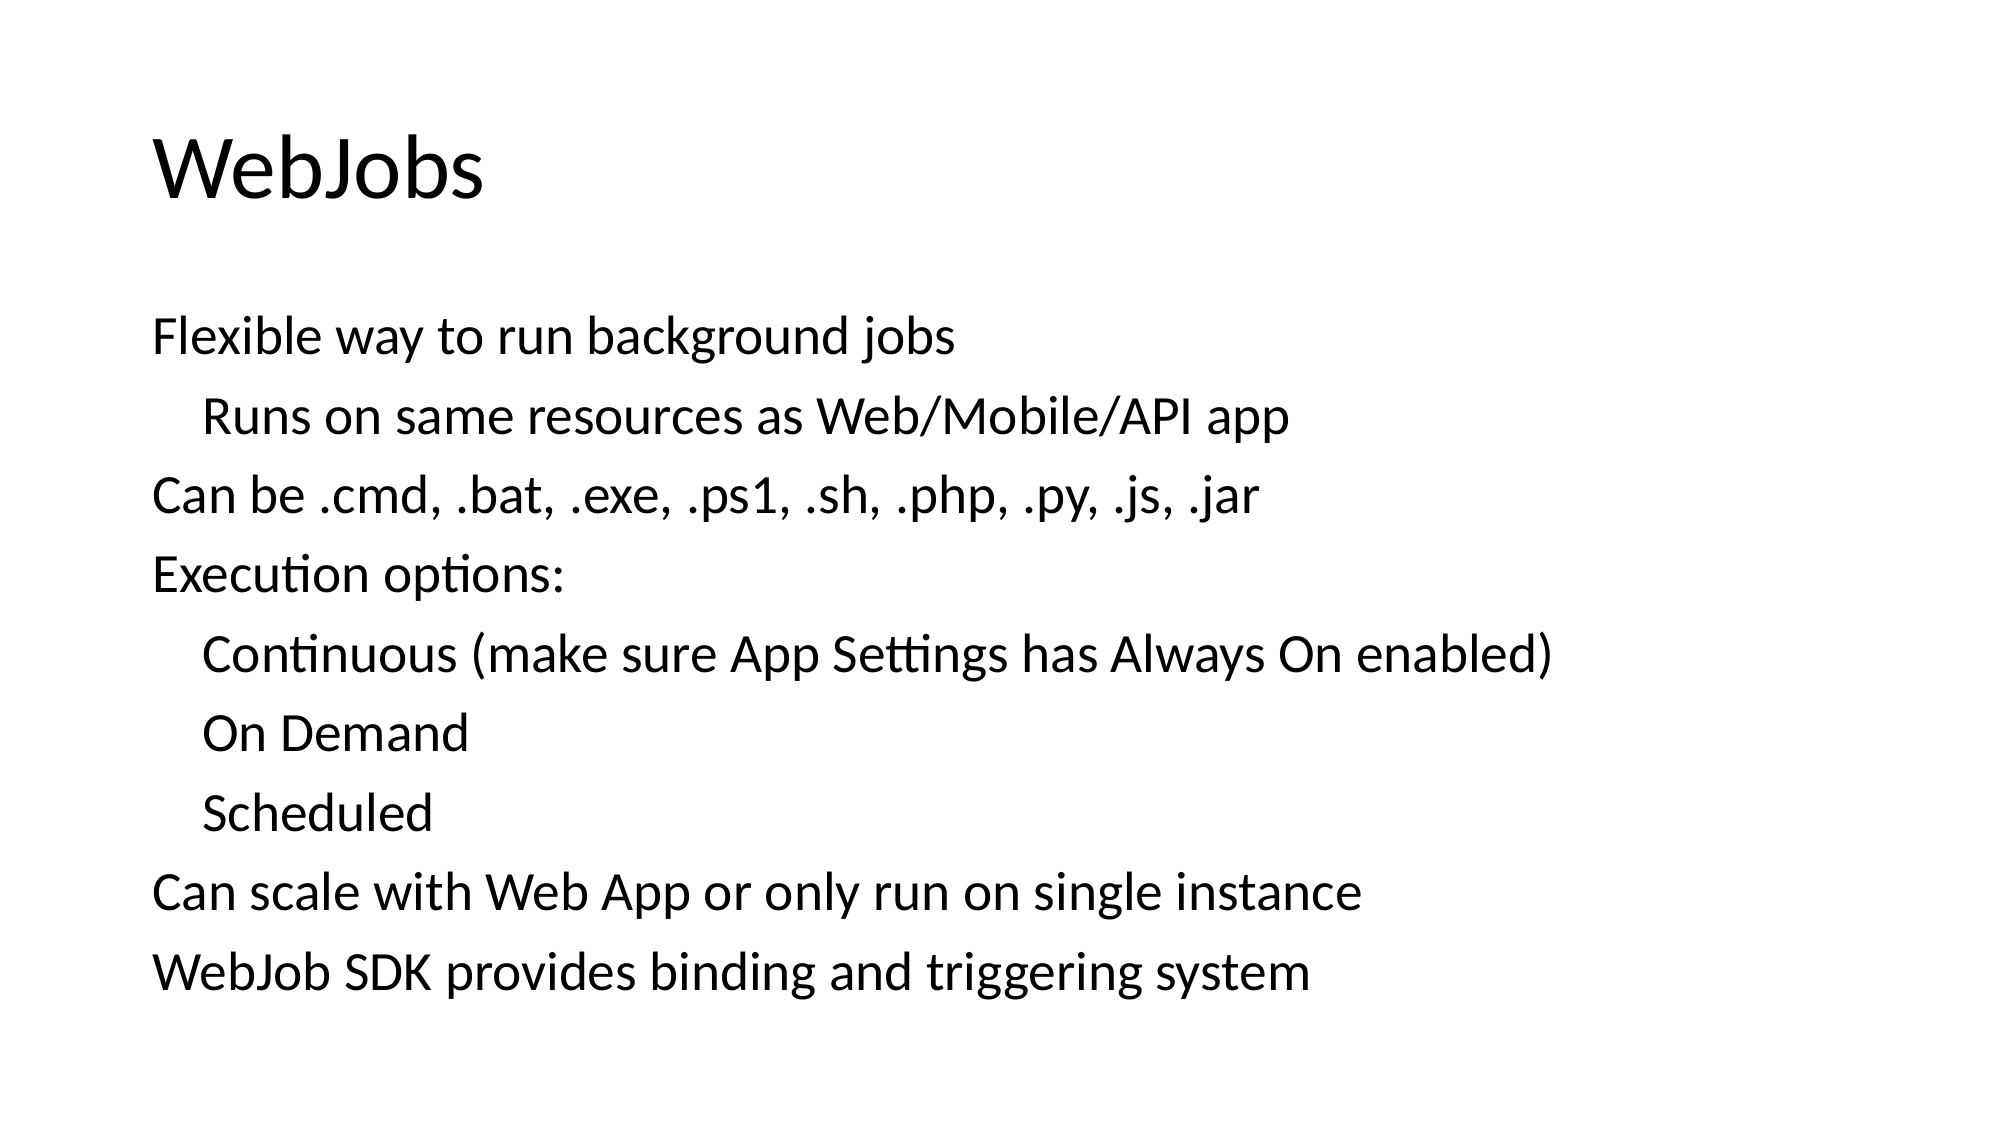

# WebJobs
Flexible way to run background jobs
    Runs on same resources as Web/Mobile/API app
Can be .cmd, .bat, .exe, .ps1, .sh, .php, .py, .js, .jar
Execution options:
    Continuous (make sure App Settings has Always On enabled)
    On Demand
    Scheduled
Can scale with Web App or only run on single instance
WebJob SDK provides binding and triggering system